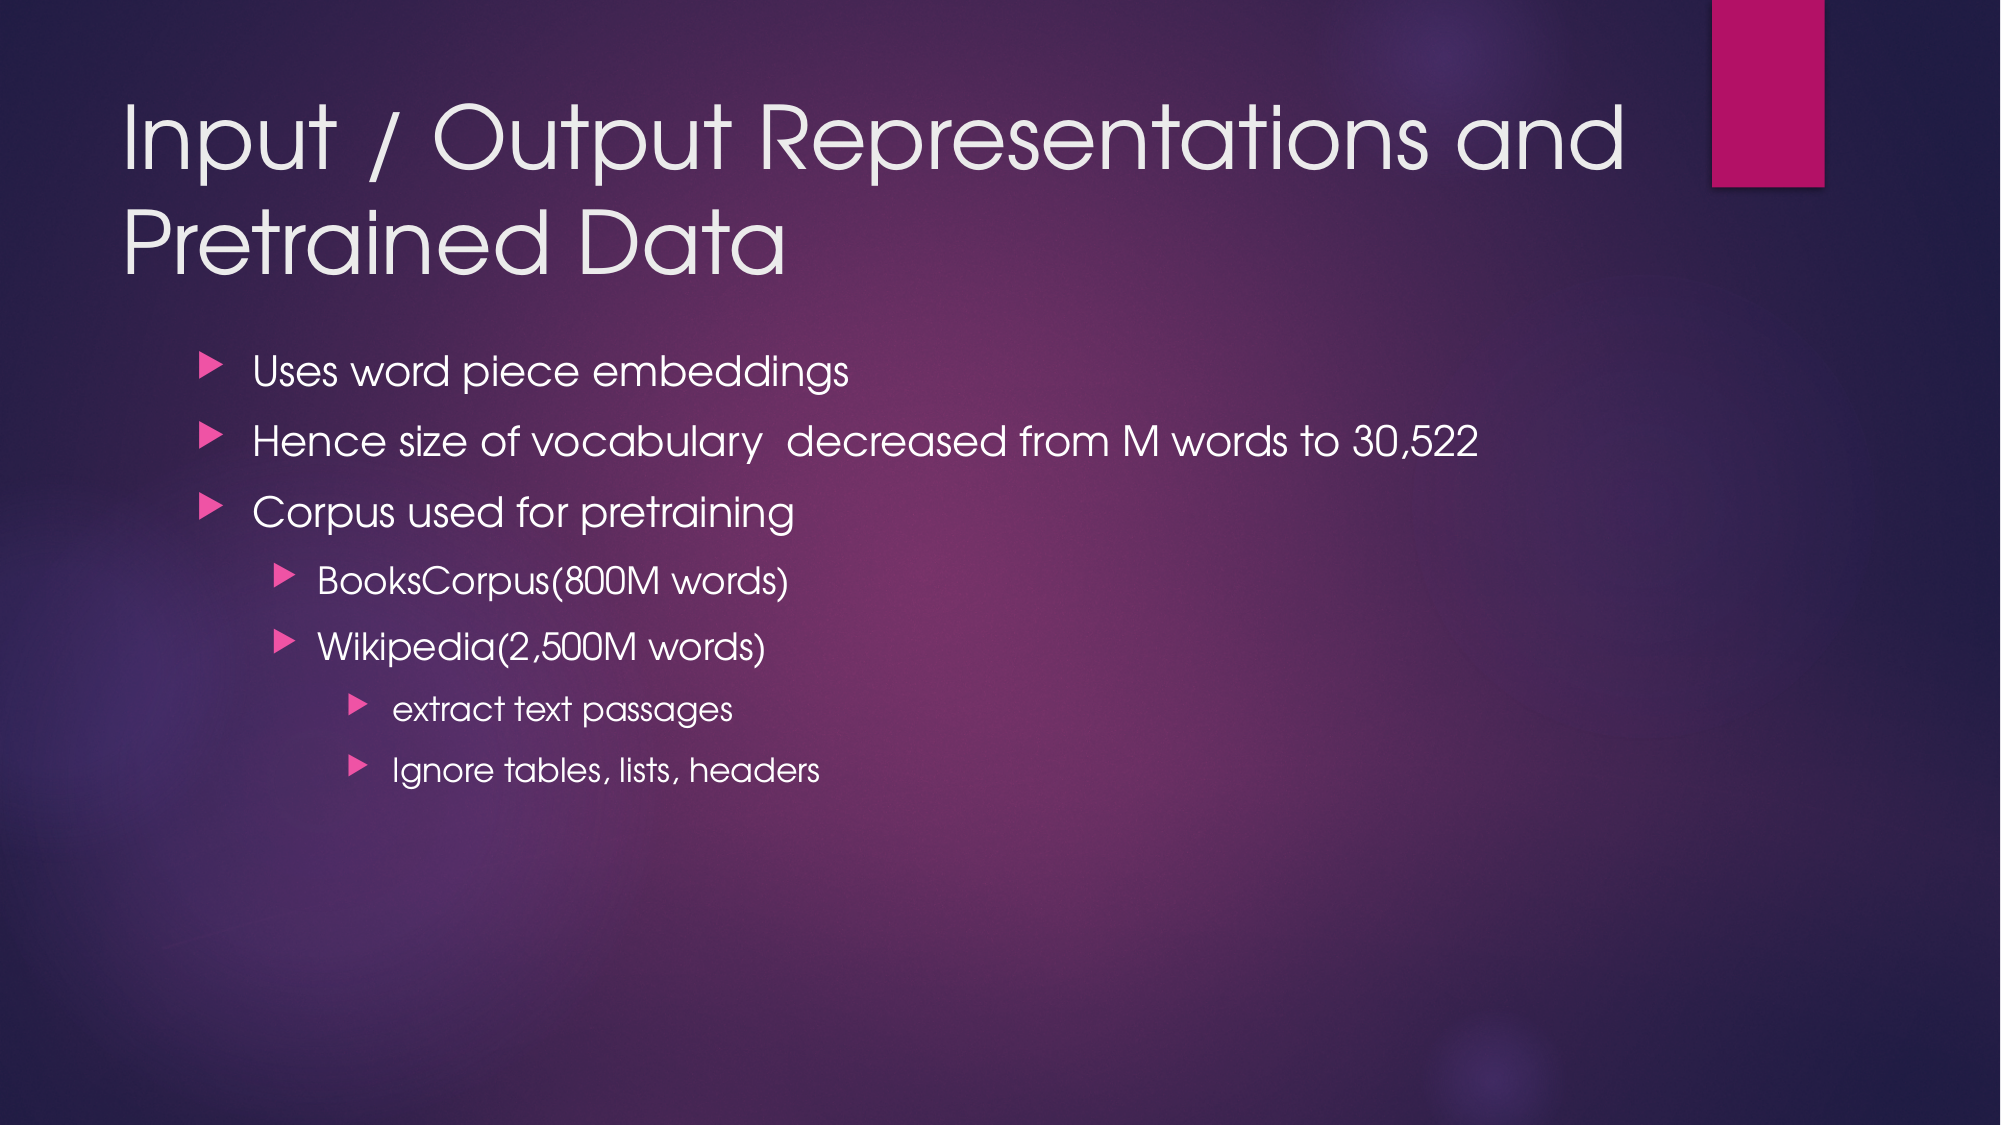

# Input / Output Representations and Pretrained Data
Uses word piece embeddings
Hence size of vocabulary  decreased from M words to 30,522
Corpus used for pretraining
BooksCorpus(800M words)
Wikipedia(2,500M words)
 extract text passages
 Ignore tables, lists, headers